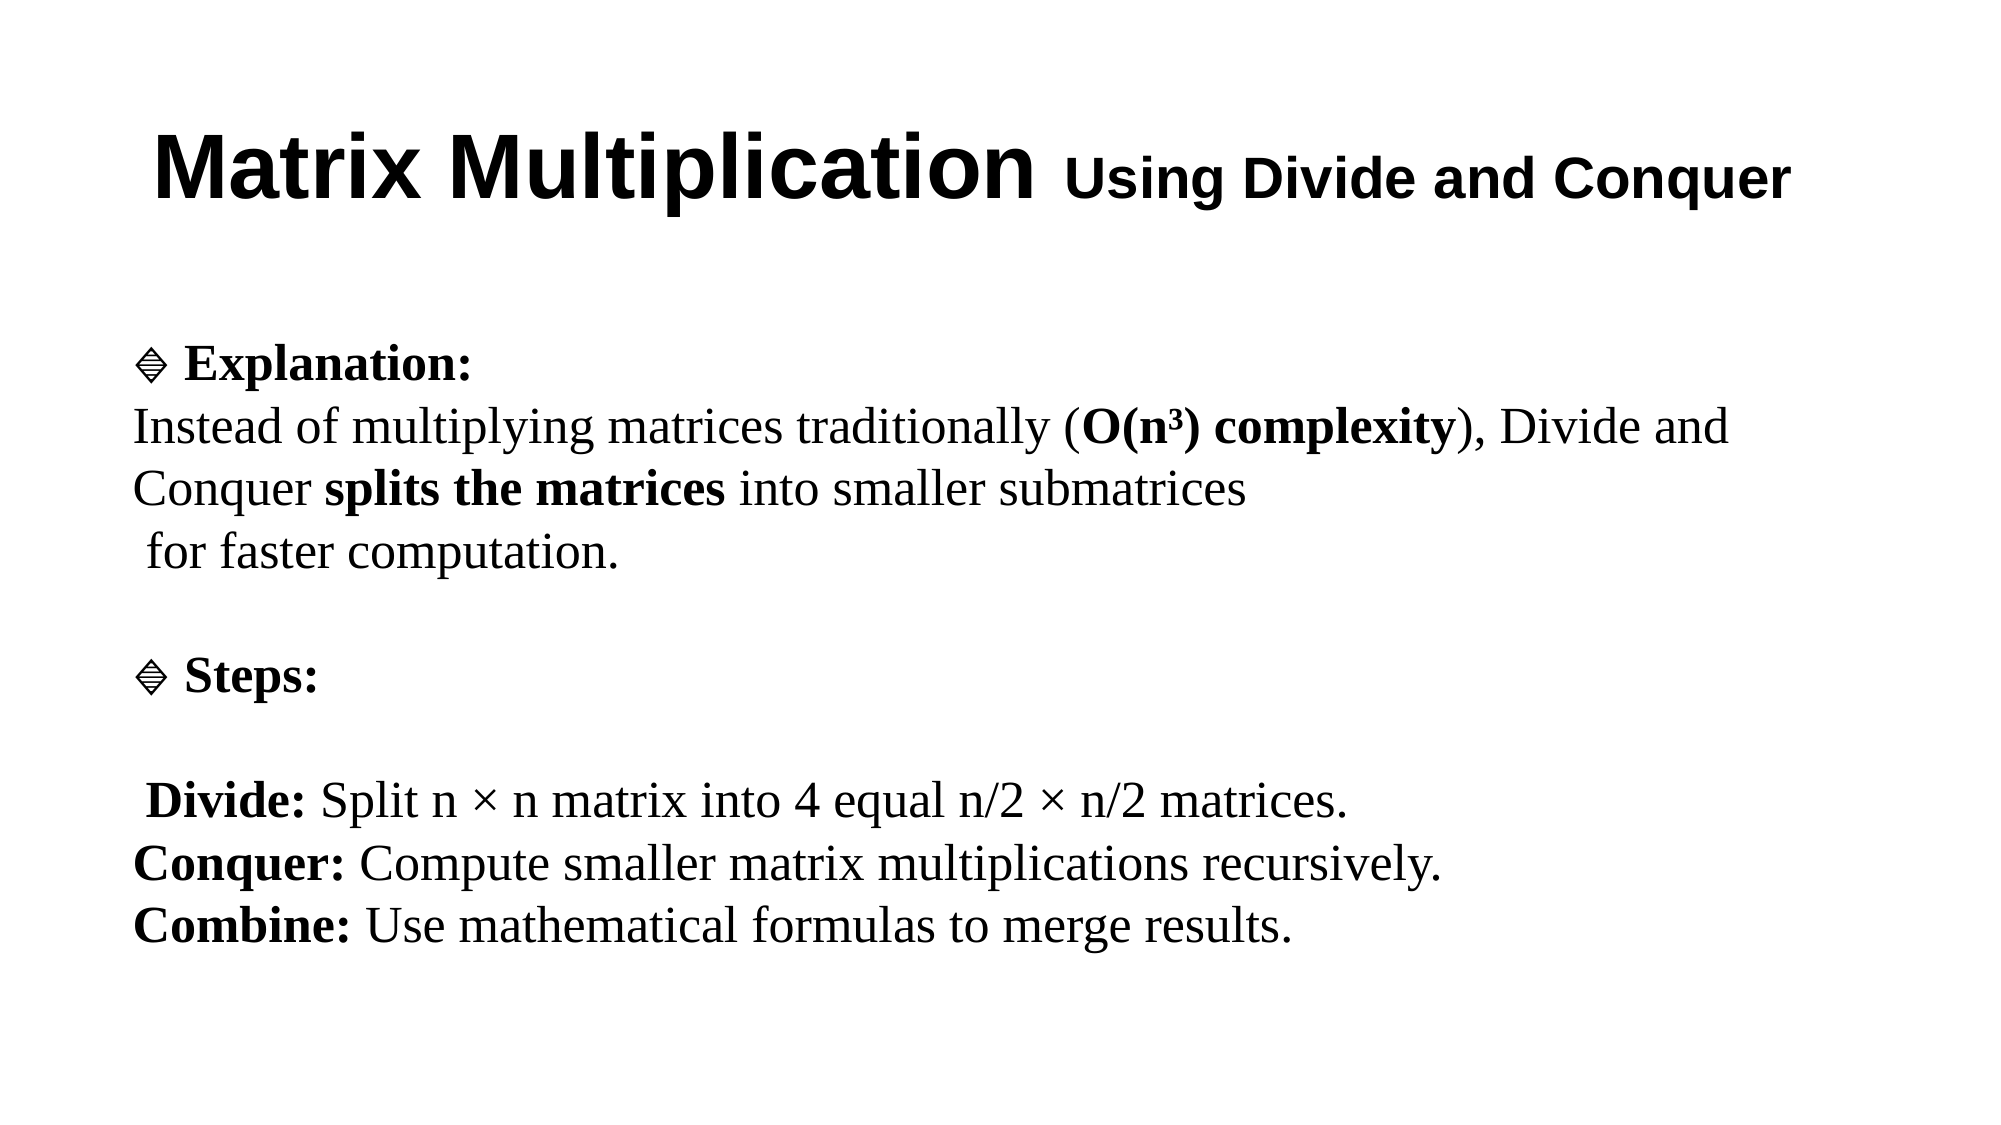

# Matrix Multiplication Using Divide and Conquer
🔹 Explanation:
Instead of multiplying matrices traditionally (O(n³) complexity), Divide and Conquer splits the matrices into smaller submatrices
 for faster computation.

🔹 Steps:

 Divide: Split n × n matrix into 4 equal n/2 × n/2 matrices.
Conquer: Compute smaller matrix multiplications recursively.
Combine: Use mathematical formulas to merge results.